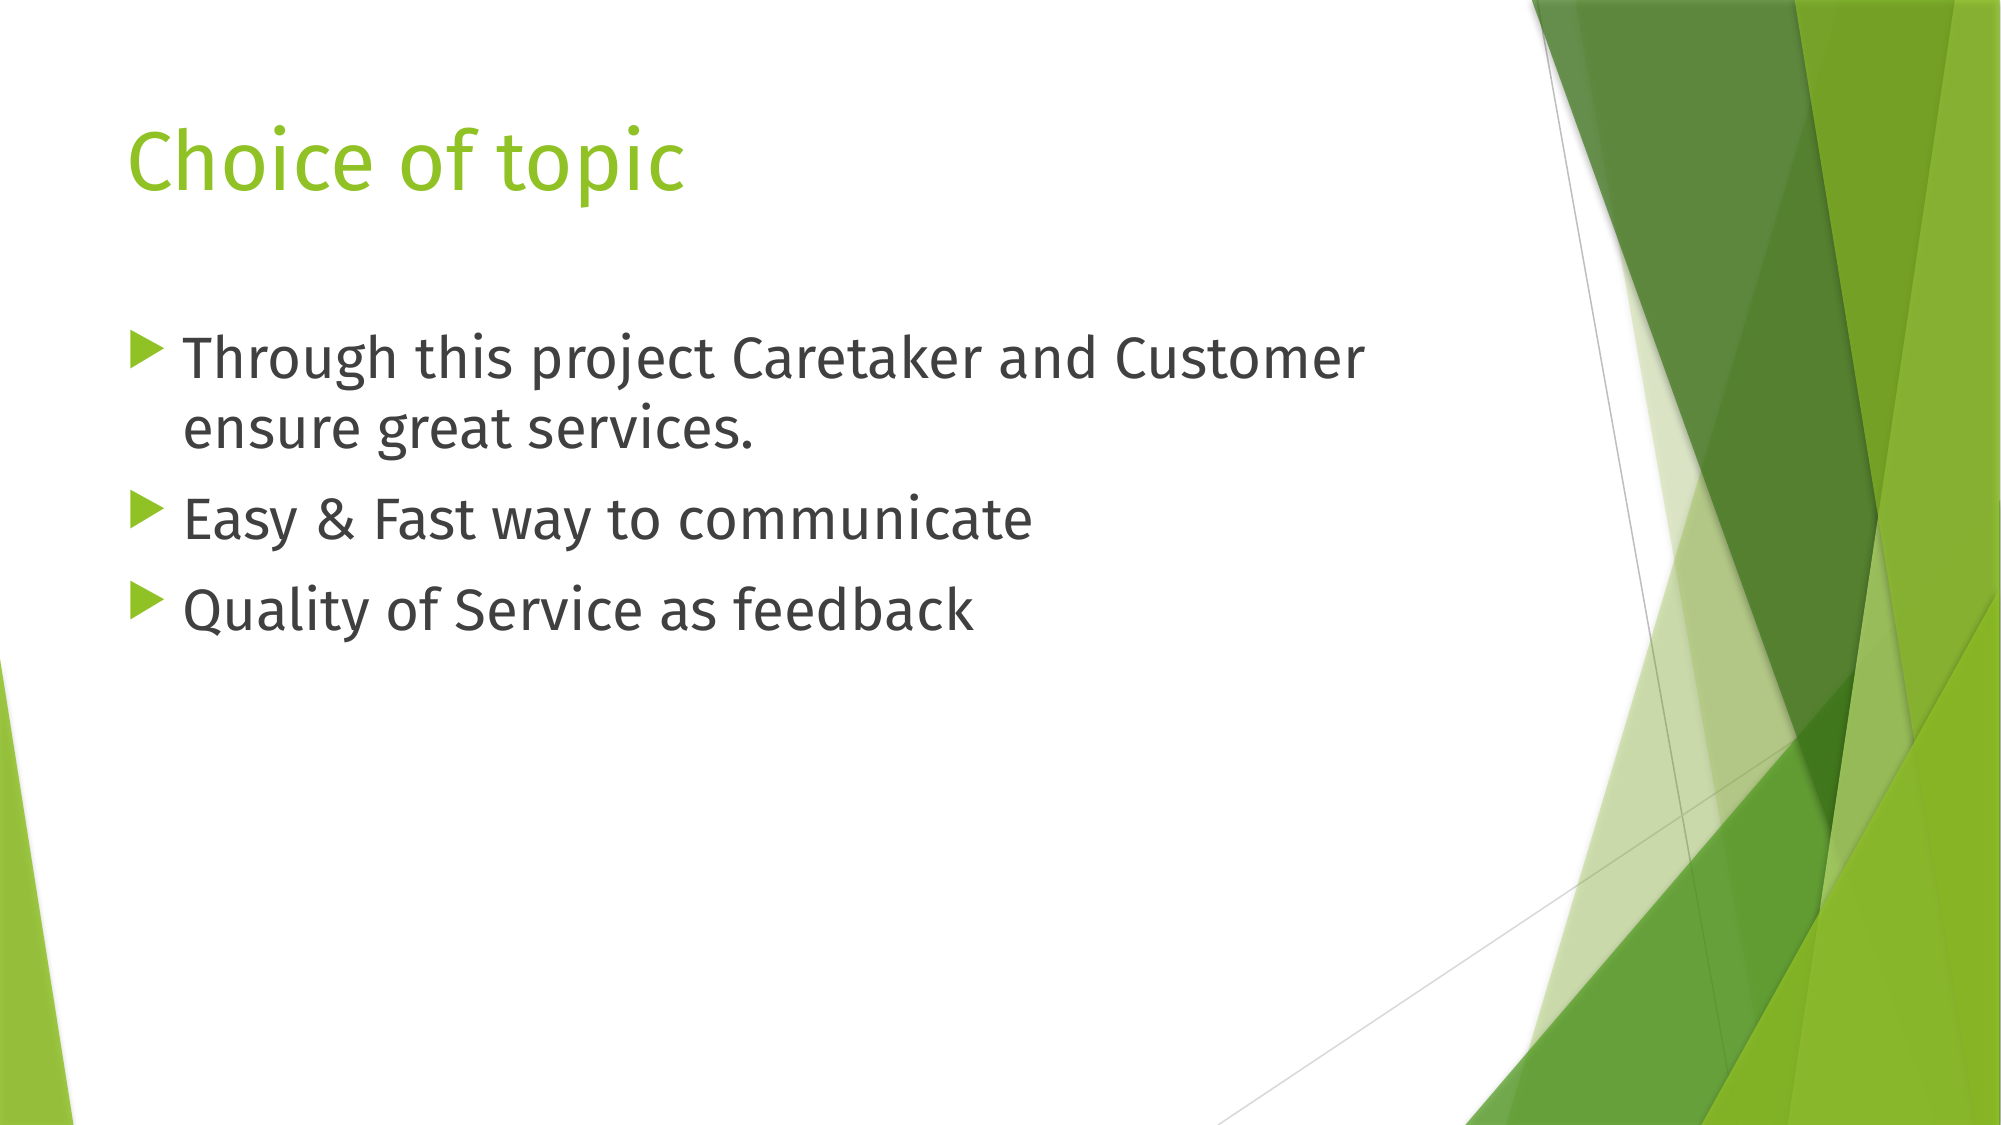

# Choice of topic
Through this project Caretaker and Customer ensure great services.
Easy & Fast way to communicate
Quality of Service as feedback